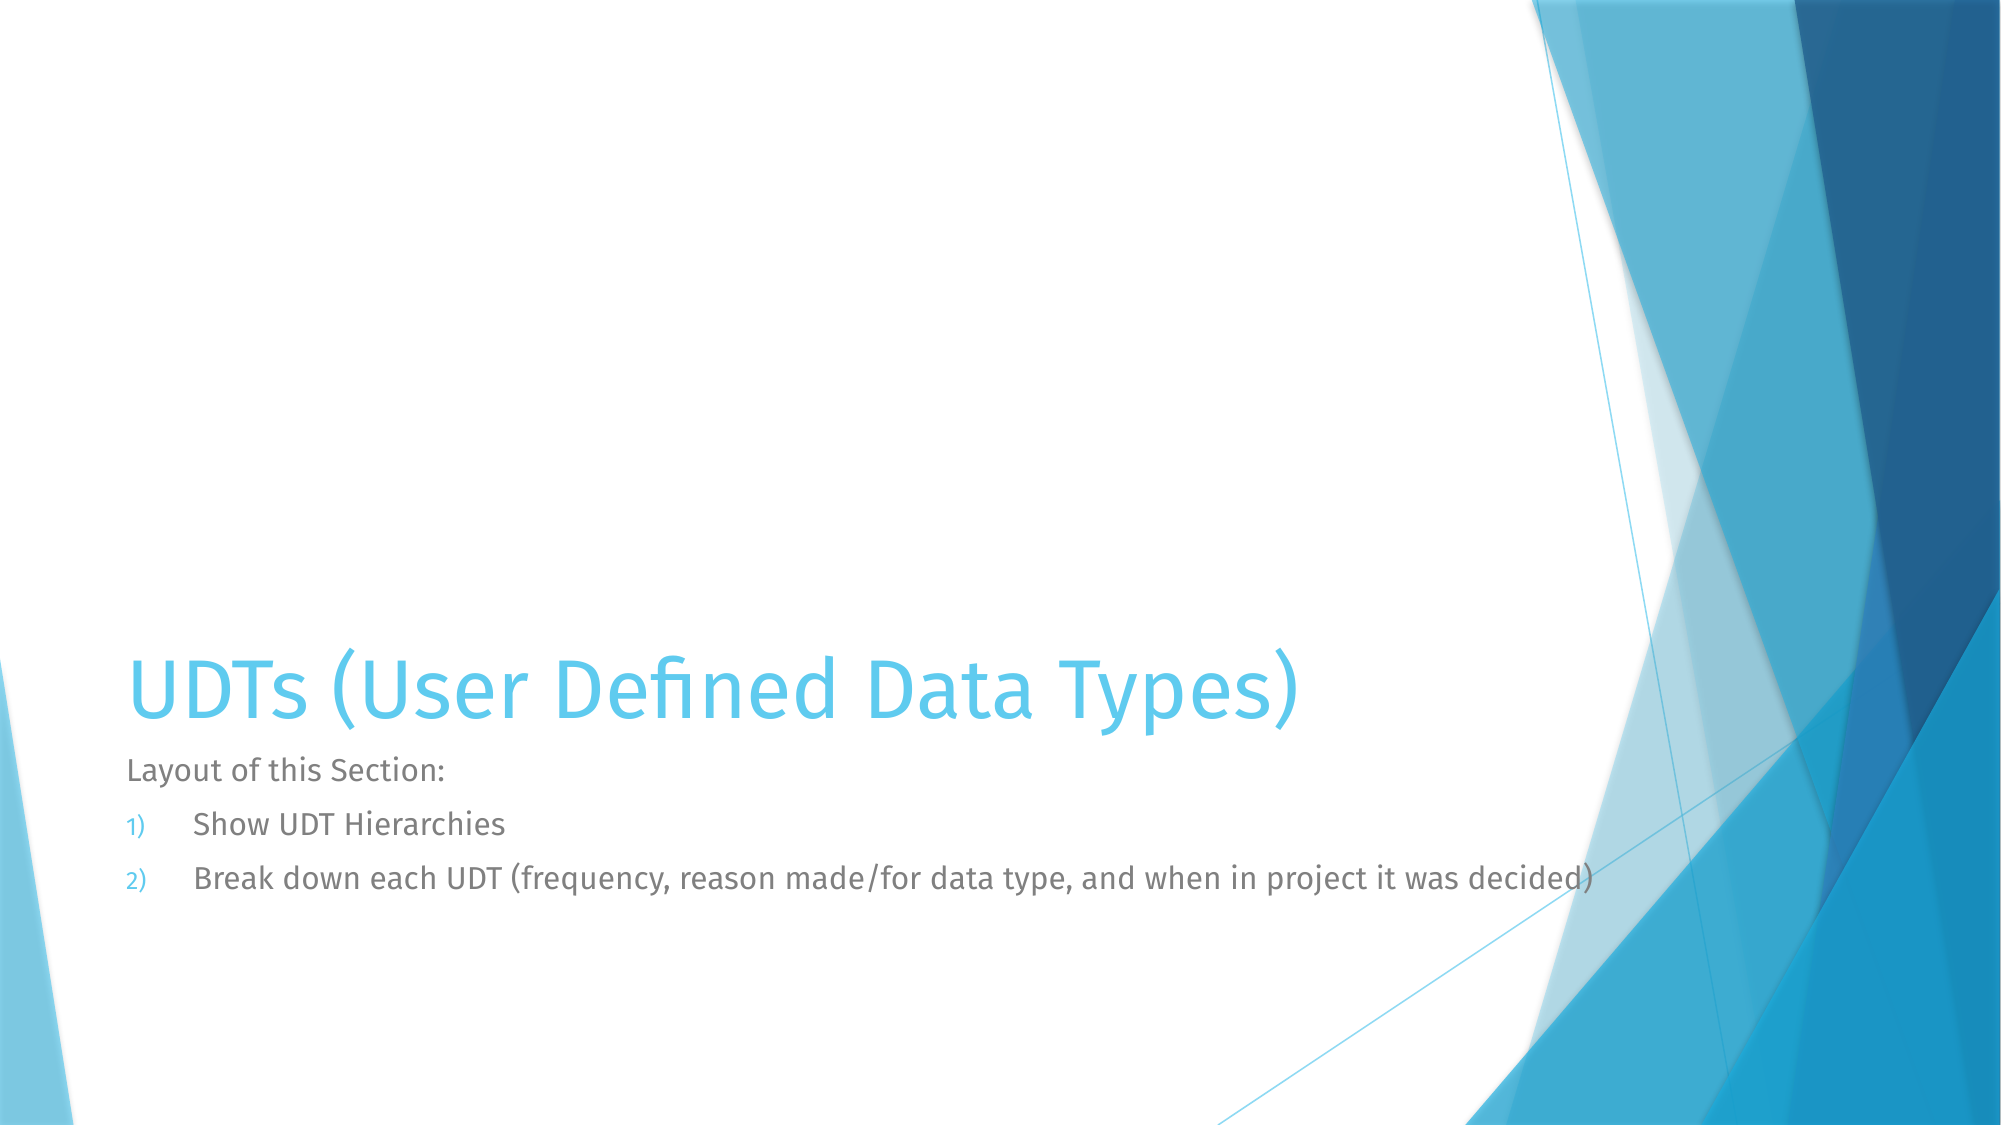

# UDTs (User Defined Data Types)
Layout of this Section:
Show UDT Hierarchies
Break down each UDT (frequency, reason made/for data type, and when in project it was decided)